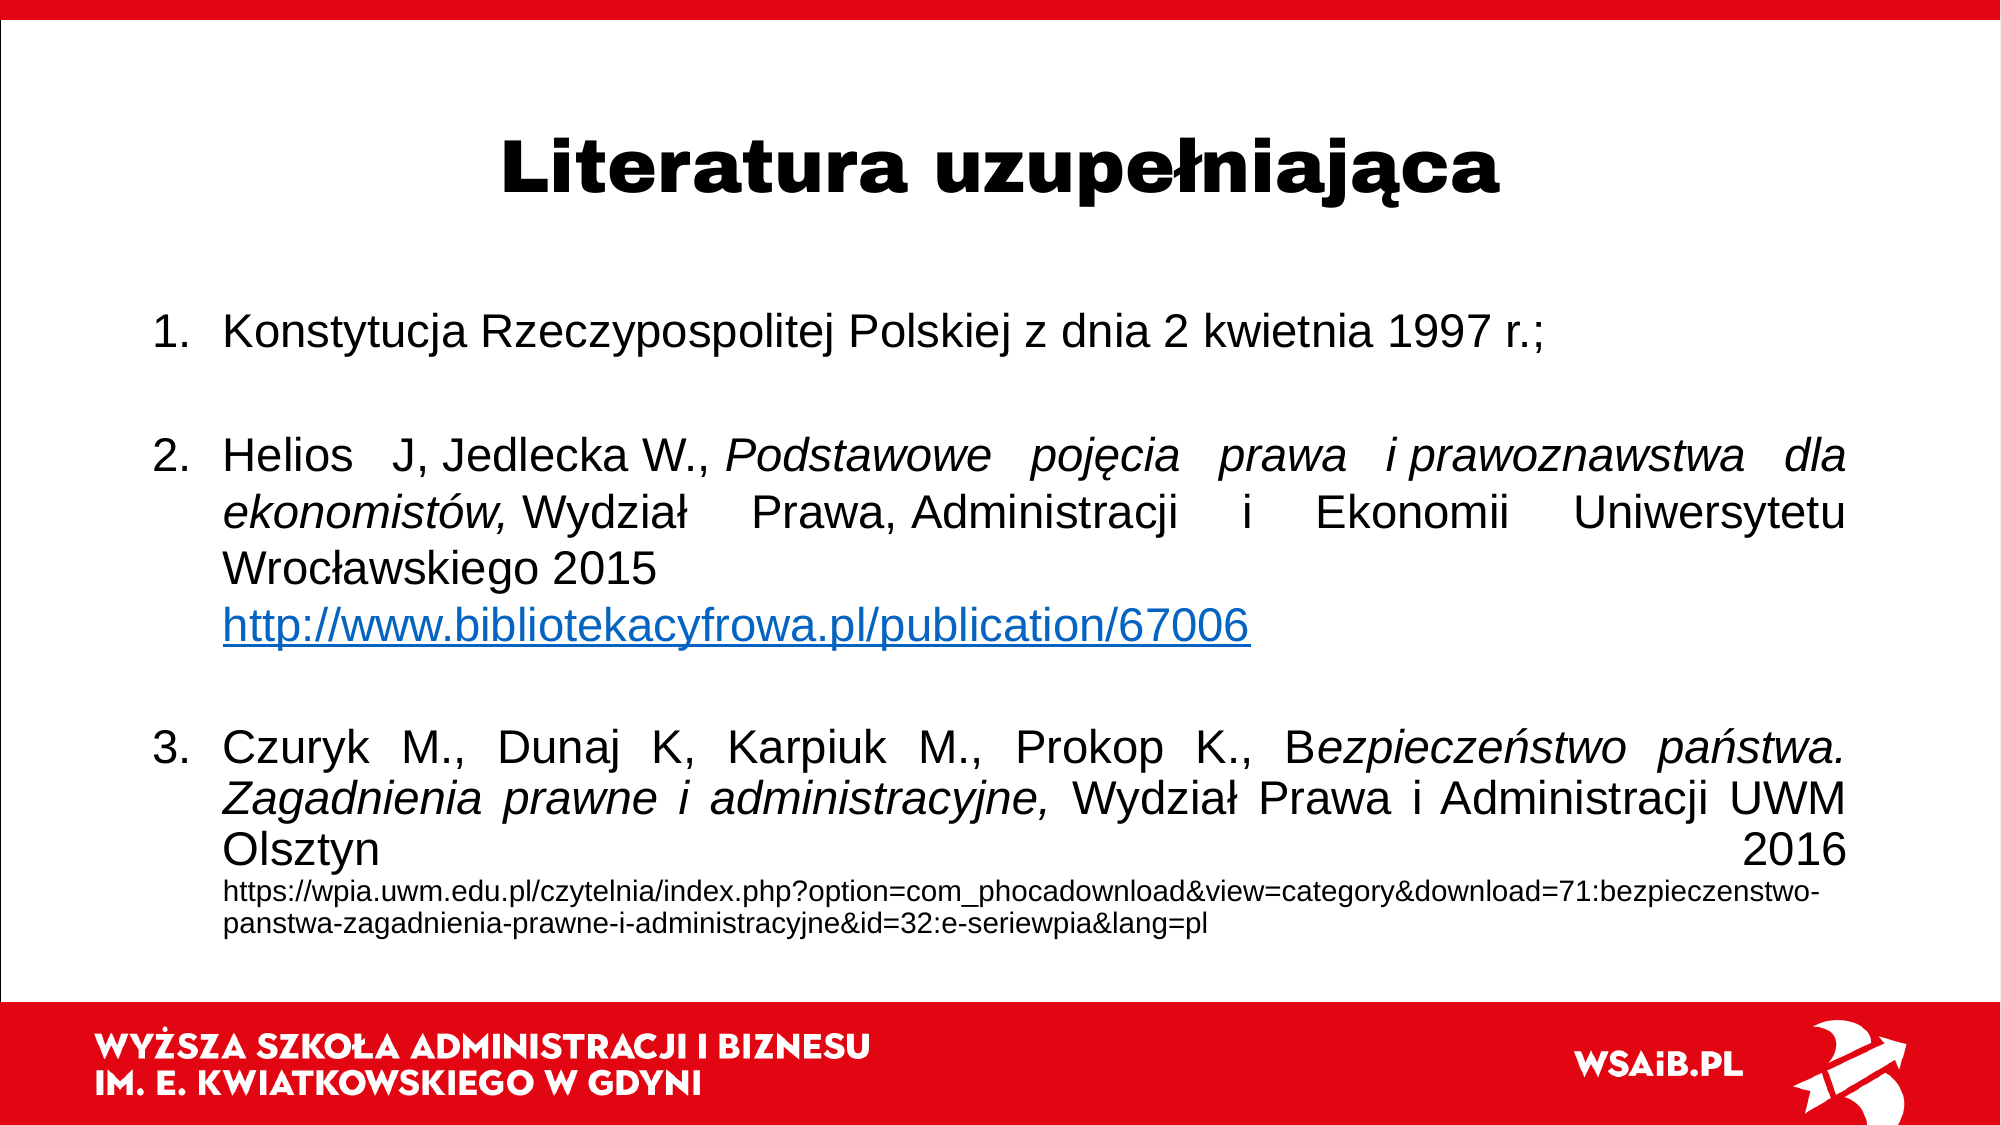

# Literatura uzupełniająca
Konstytucja Rzeczypospolitej Polskiej z dnia 2 kwietnia 1997 r.;

Helios J, Jedlecka W., Podstawowe pojęcia prawa i prawoznawstwa dla ekonomistów, Wydział Prawa, Administracji i Ekonomii Uniwersytetu Wrocławskiego 2015
http://www.bibliotekacyfrowa.pl/publication/67006

Czuryk M., Dunaj K, Karpiuk M., Prokop K., Bezpieczeństwo państwa. Zagadnienia prawne i administracyjne, Wydział Prawa i Administracji UWM Olsztyn 2016
https://wpia.uwm.edu.pl/czytelnia/index.php?option=com_phocadownload&view=category&download=71:bezpieczenstwo-panstwa-zagadnienia-prawne-i-administracyjne&id=32:e-seriewpia&lang=pl